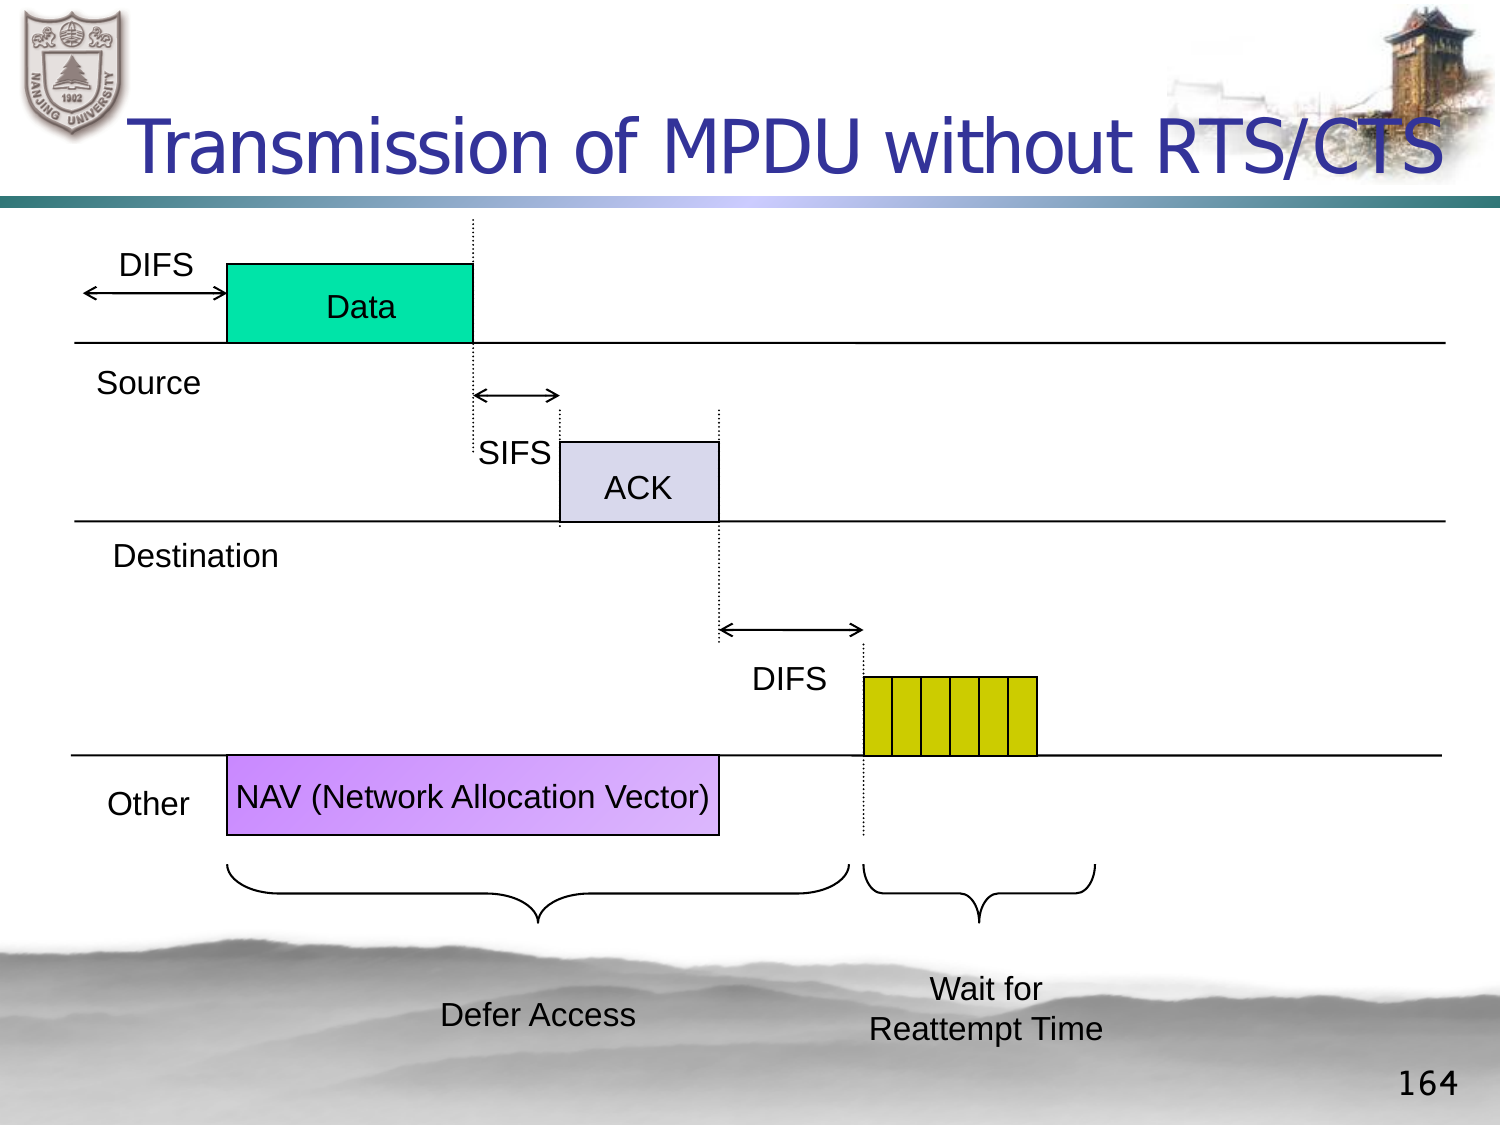

# Transmission of MPDU without RTS/CTS

DIFS

Data

Source

SIFS

ACK

Destination

DIFS

NAV (Network Allocation Vector)

Other

Wait for Reattempt Time
Defer Access
164